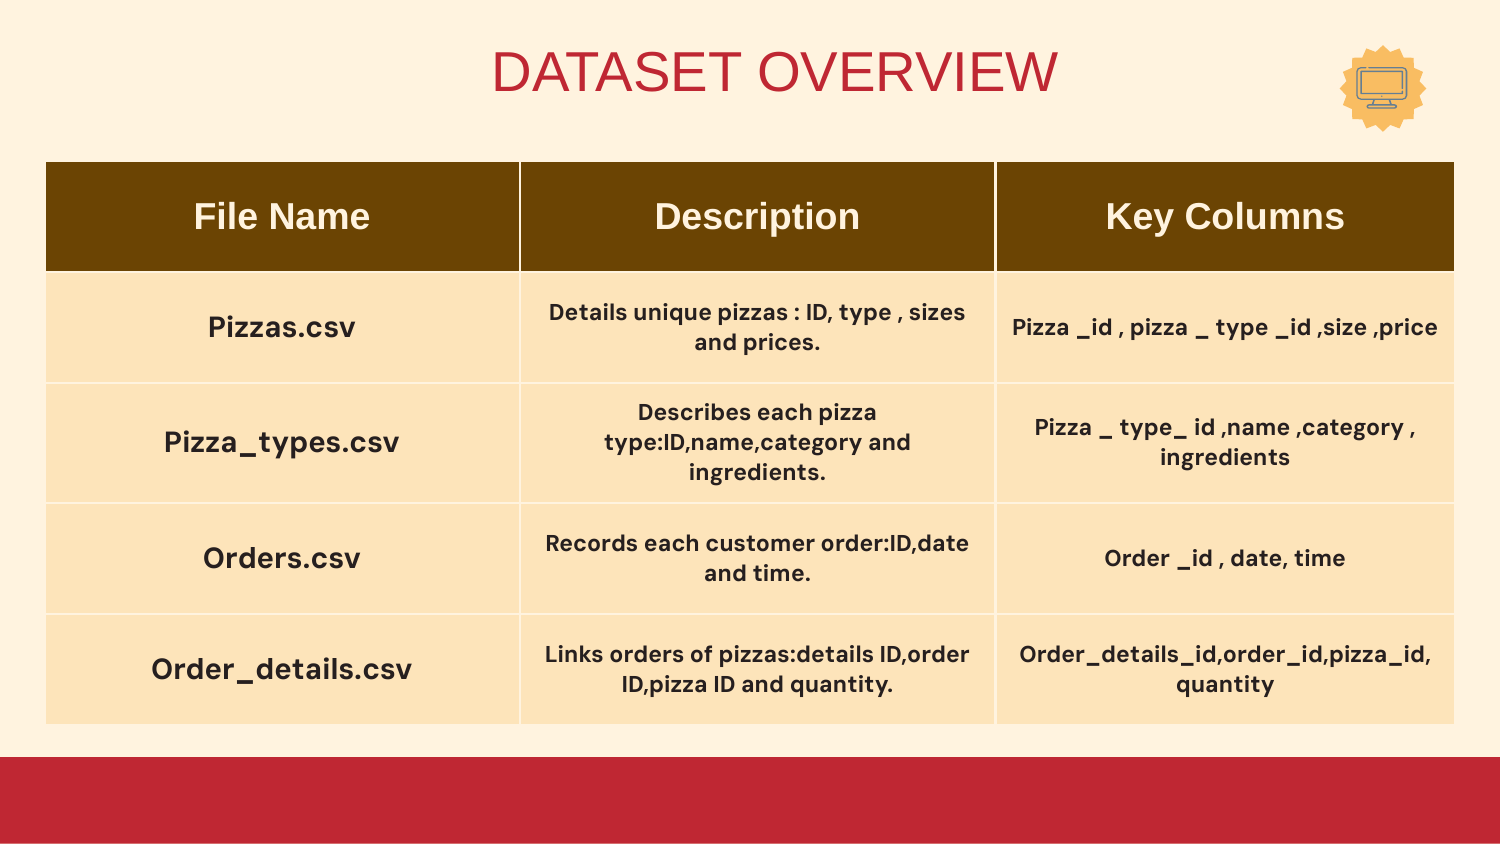

# DATASET OVERVIEW

| File Name | Description | Key Columns |
| --- | --- | --- |
| Pizzas.csv | Details unique pizzas : ID, type , sizes and prices. | Pizza \_id , pizza \_ type \_id ,size ,price |
| Pizza\_types.csv | Describes each pizza type:ID,name,category and ingredients. | Pizza \_ type\_ id ,name ,category , ingredients |
| Orders.csv | Records each customer order:ID,date and time. | Order \_id , date, time |
| Order\_details.csv | Links orders of pizzas:details ID,order ID,pizza ID and quantity. | Order\_details\_id,order\_id,pizza\_id, quantity |